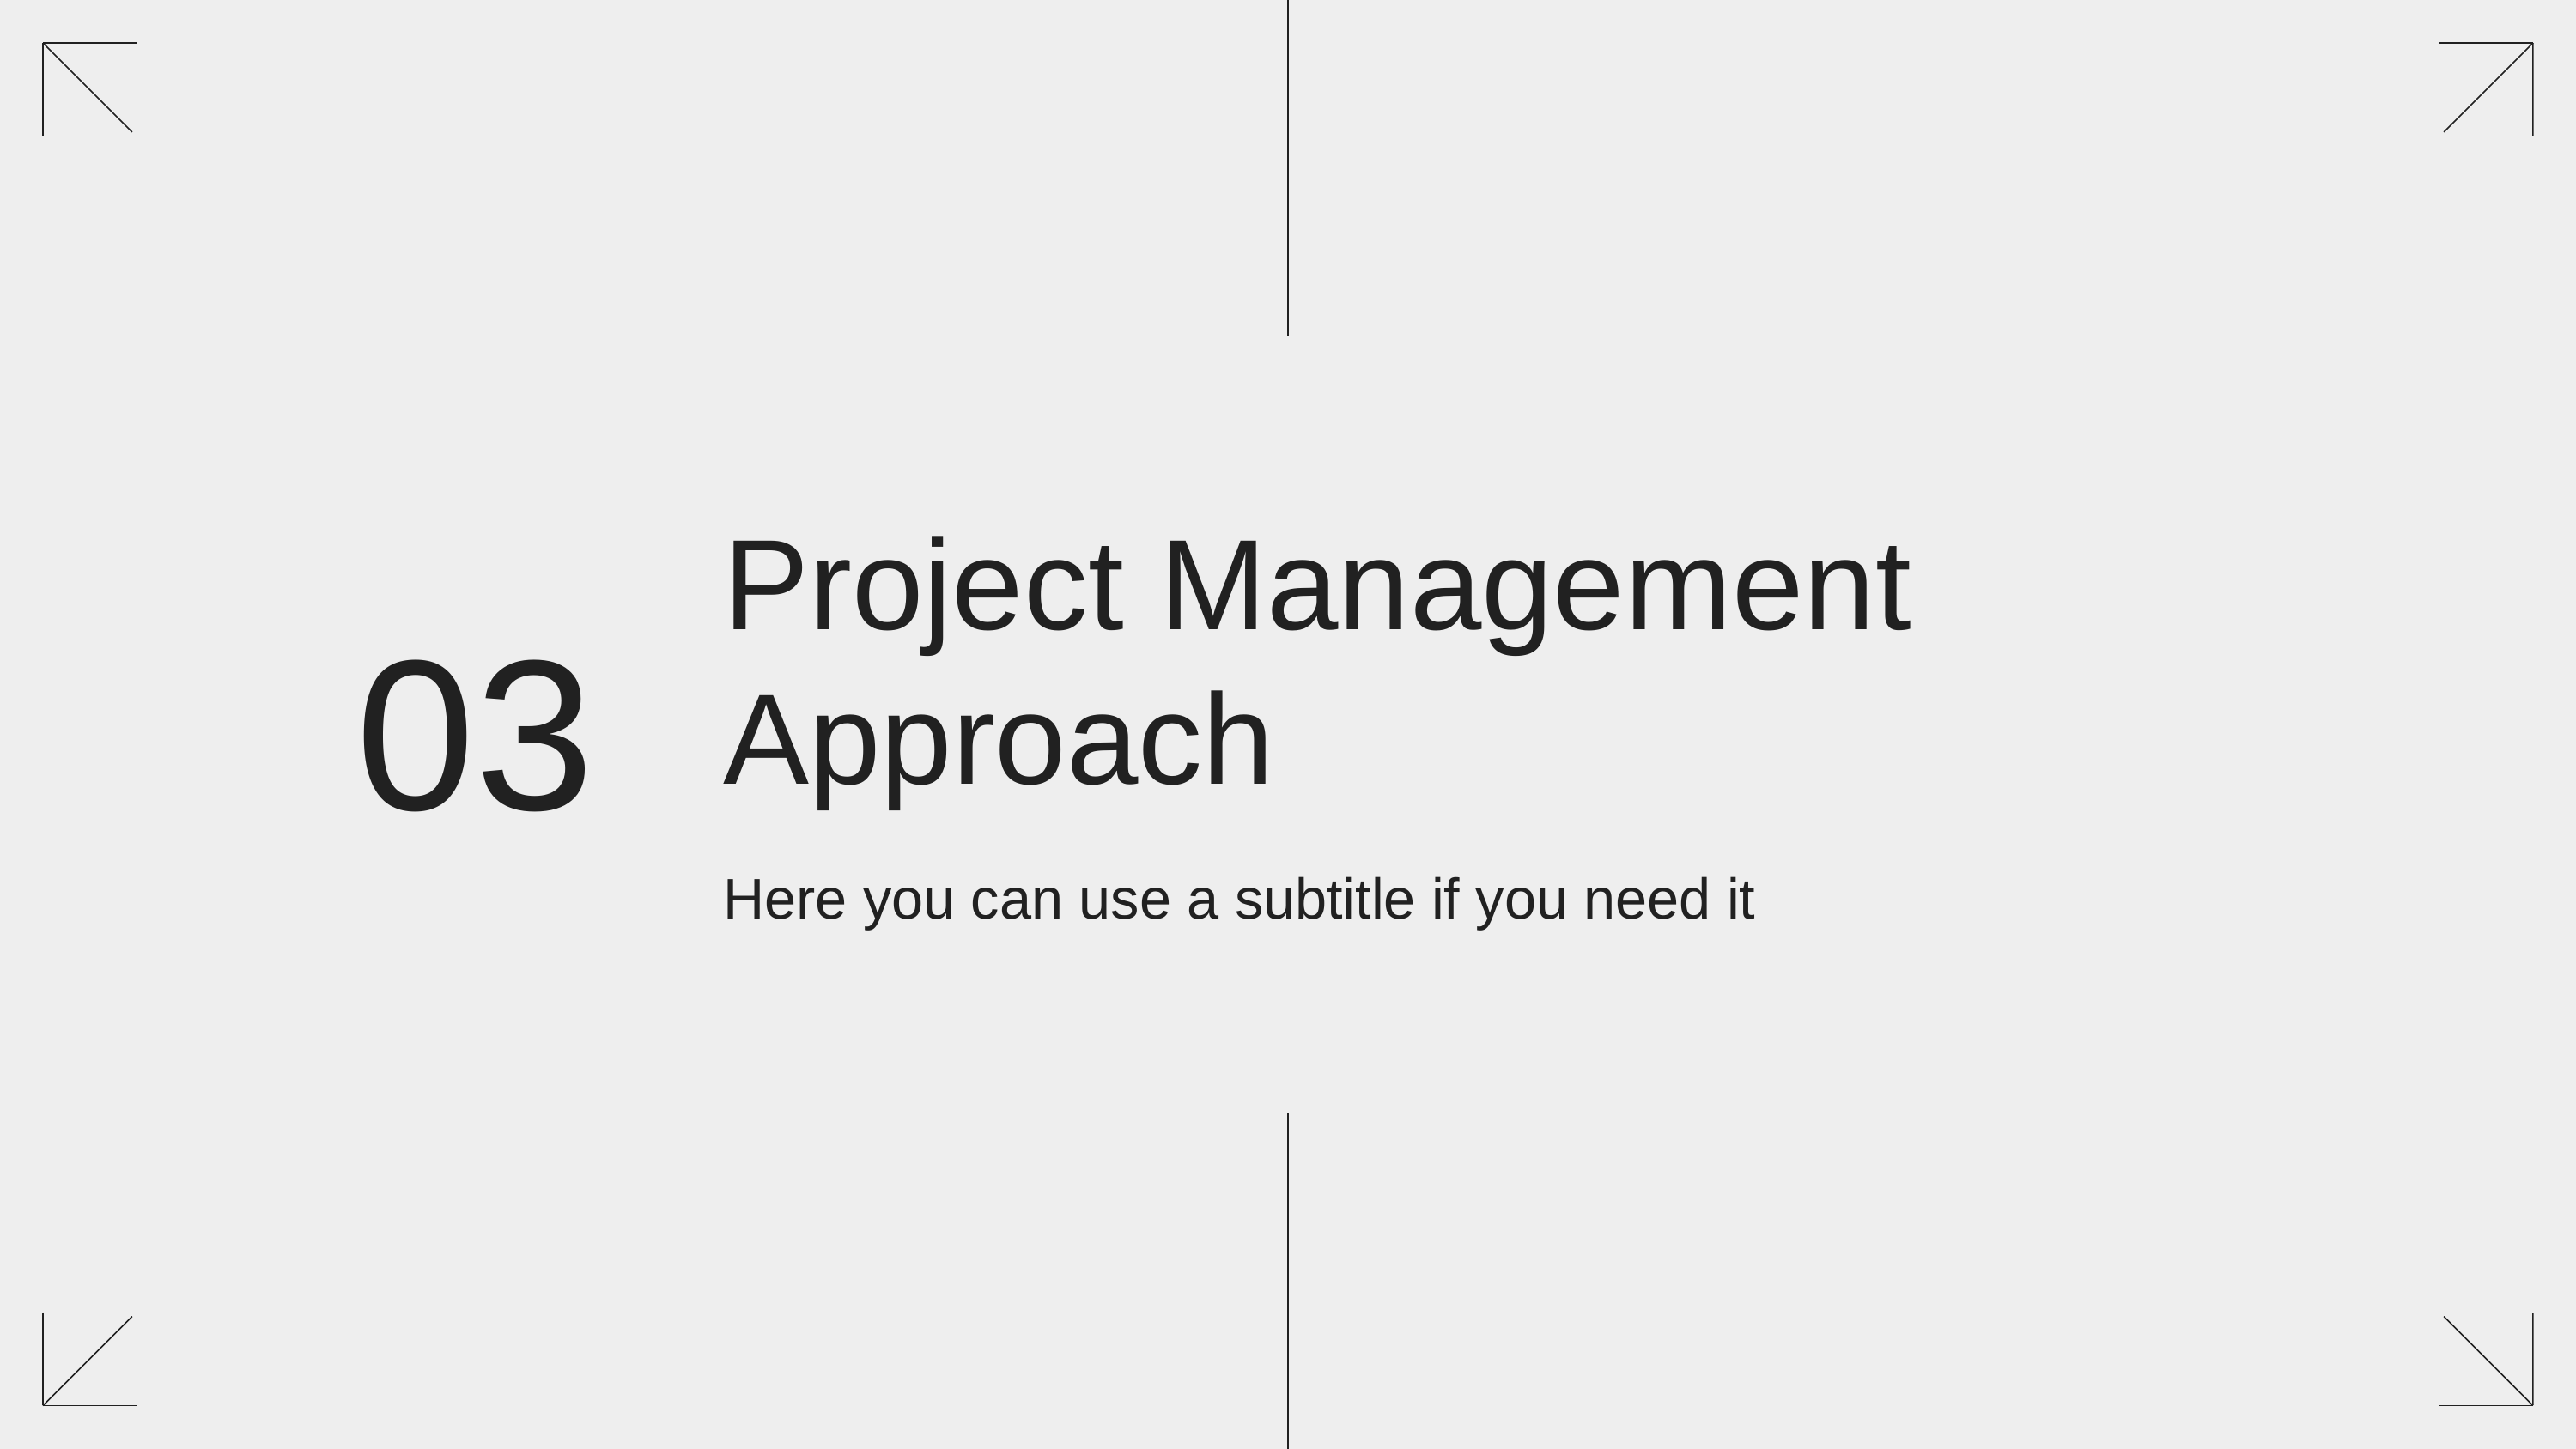

03
# Project Management Approach
Here you can use a subtitle if you need it